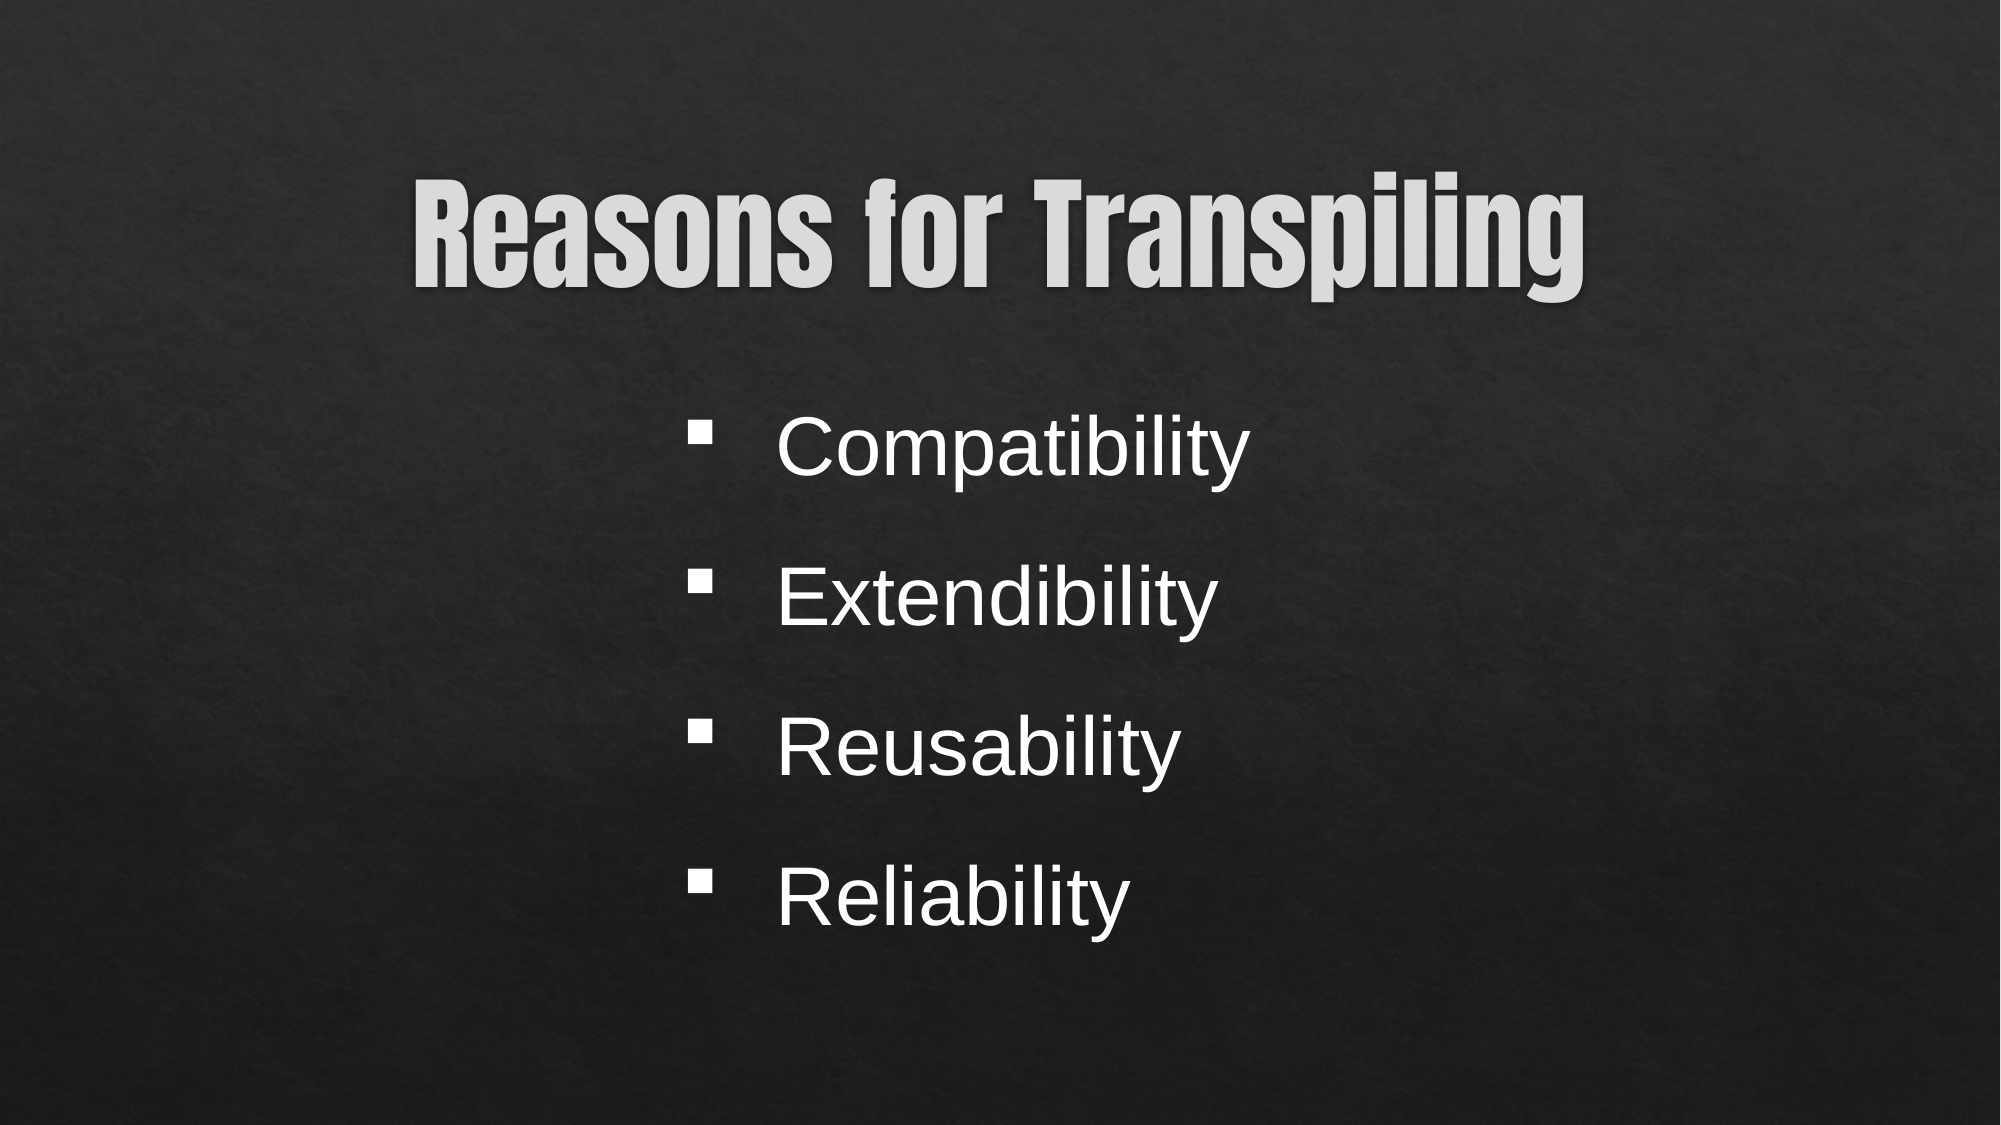

# Reasons for Transpiling
Compatibility
Extendibility
Reusability
Reliability